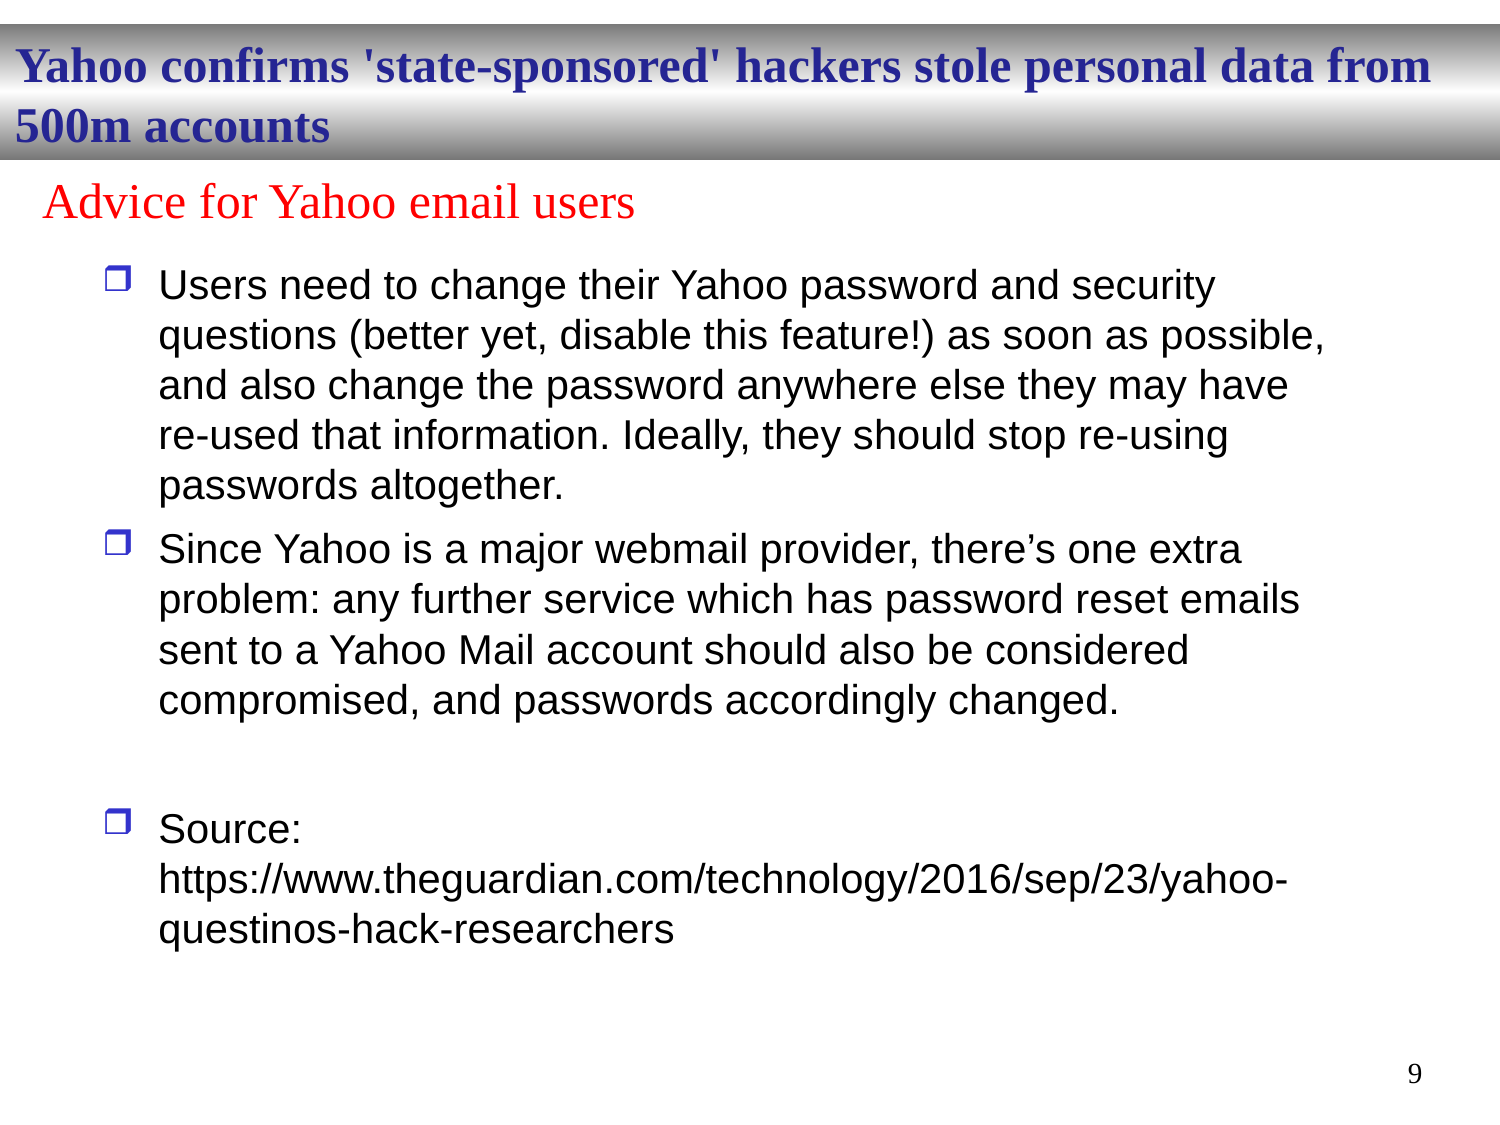

Yahoo confirms 'state-sponsored' hackers stole personal data from 500m accounts
Advice for Yahoo email users
Users need to change their Yahoo password and security questions (better yet, disable this feature!) as soon as possible, and also change the password anywhere else they may have re-used that information. Ideally, they should stop re-using passwords altogether.
Since Yahoo is a major webmail provider, there’s one extra problem: any further service which has password reset emails sent to a Yahoo Mail account should also be considered compromised, and passwords accordingly changed.

Source: https://www.theguardian.com/technology/2016/sep/23/yahoo-questinos-hack-researchers